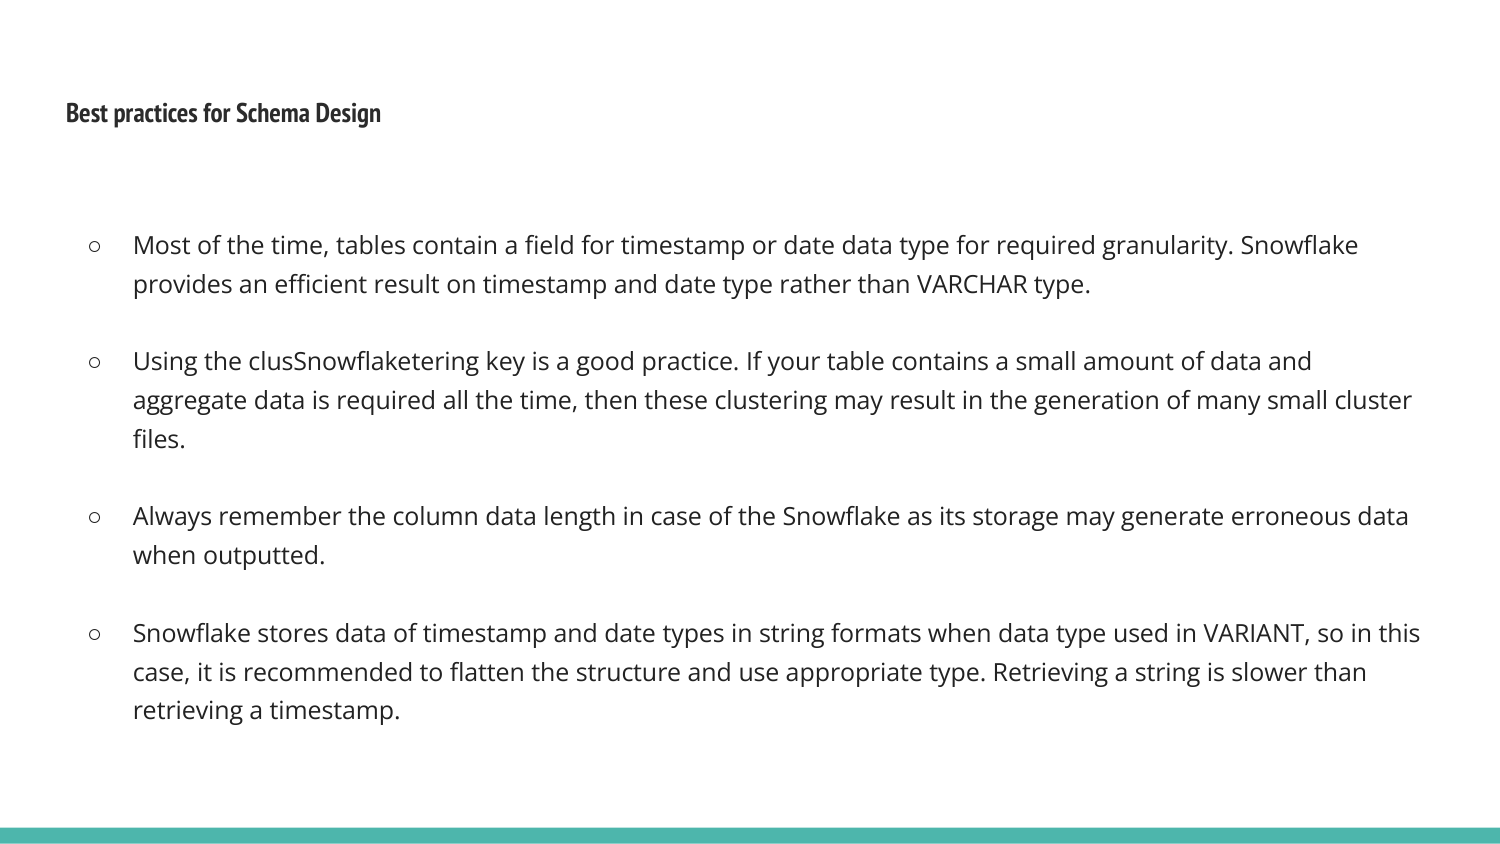

# Best practices for Schema Design

Most of the time, tables contain a field for timestamp or date data type for required granularity. Snowflake provides an efficient result on timestamp and date type rather than VARCHAR type.

Using the clusSnowflaketering key is a good practice. If your table contains a small amount of data and aggregate data is required all the time, then these clustering may result in the generation of many small cluster files.

Always remember the column data length in case of the Snowflake as its storage may generate erroneous data when outputted.

Snowflake stores data of timestamp and date types in string formats when data type used in VARIANT, so in this case, it is recommended to flatten the structure and use appropriate type. Retrieving a string is slower than retrieving a timestamp.